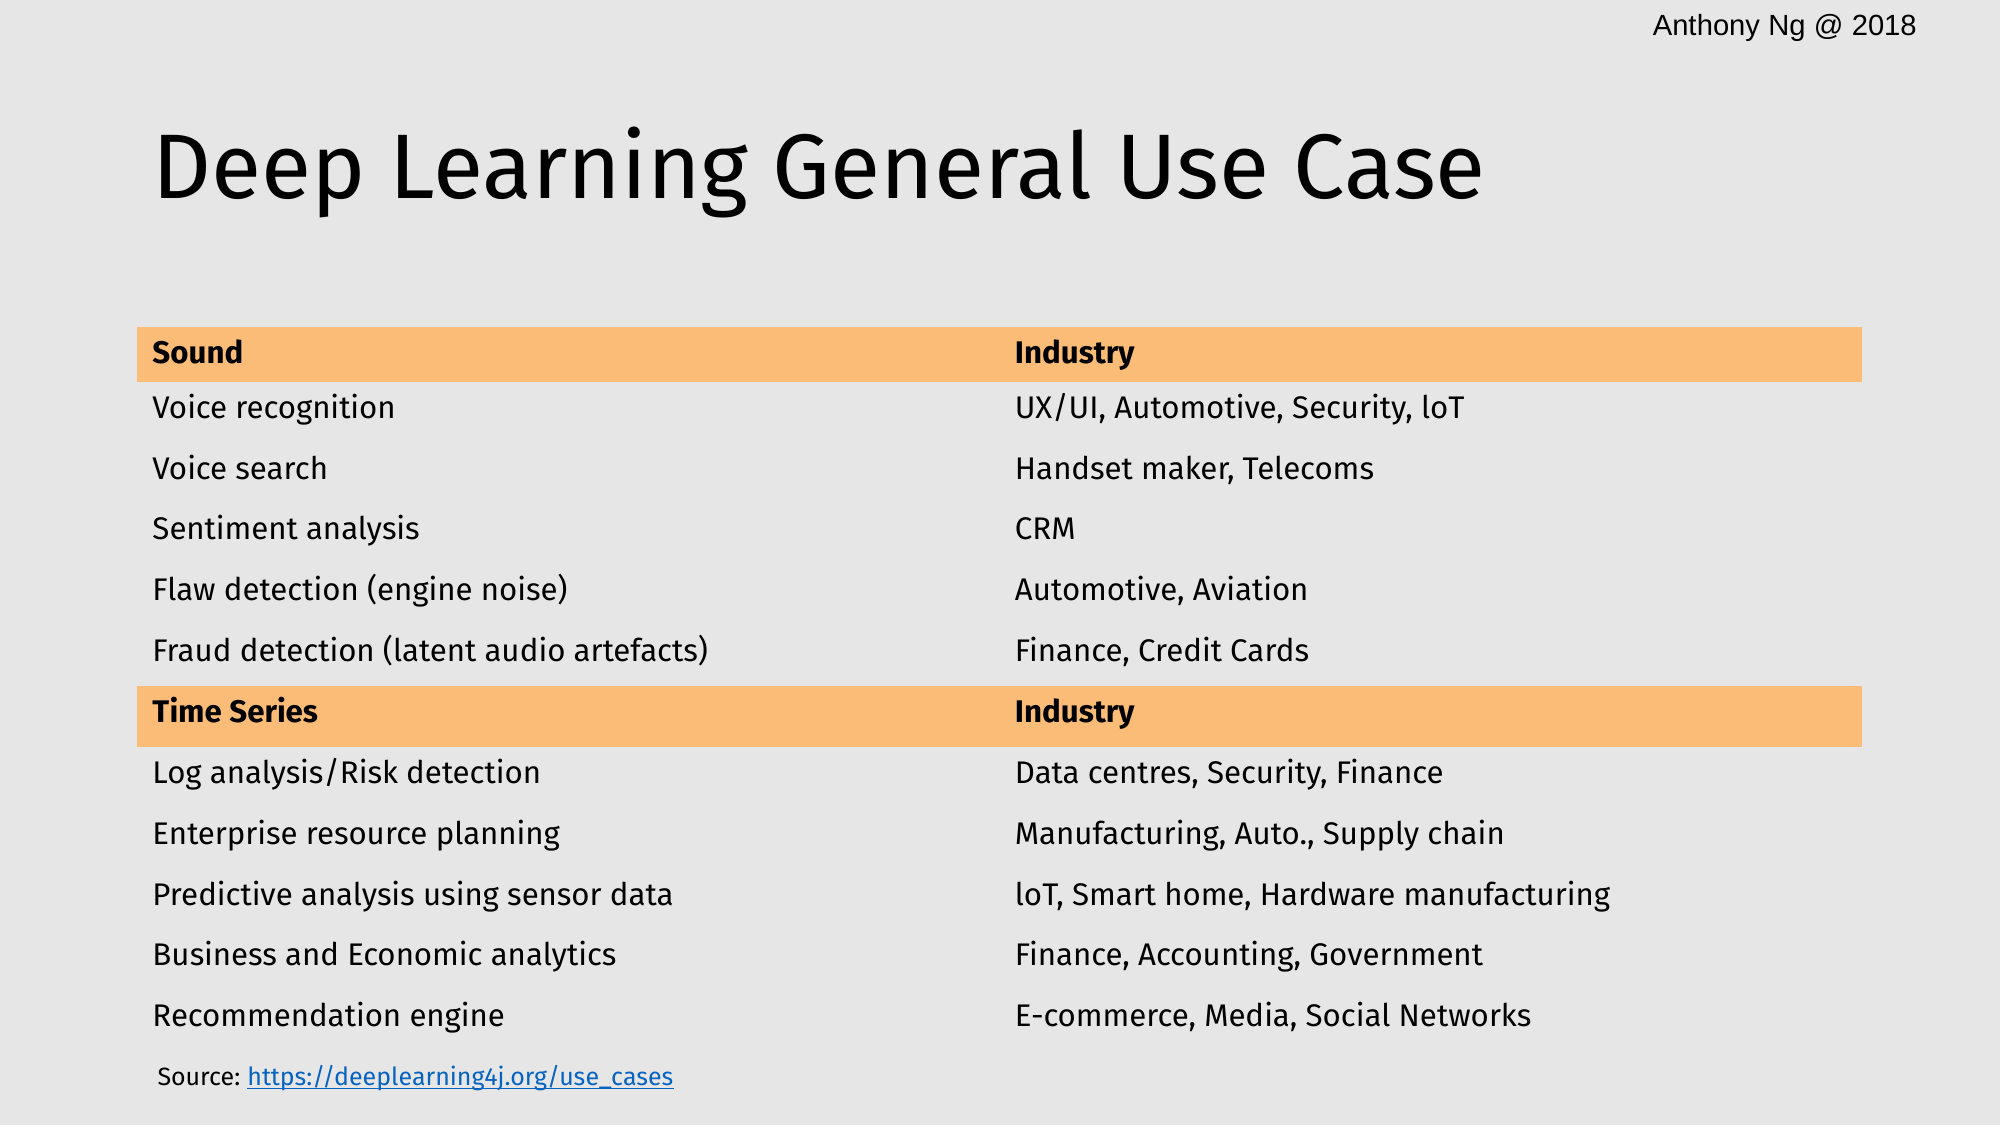

# Deep Learning General Use Case
| Sound | Industry |
| --- | --- |
| Voice recognition | UX/UI, Automotive, Security, loT |
| Voice search | Handset maker, Telecoms |
| Sentiment analysis | CRM |
| Flaw detection (engine noise) | Automotive, Aviation |
| Fraud detection (latent audio artefacts) | Finance, Credit Cards |
| Time Series | Industry |
| Log analysis/Risk detection | Data centres, Security, Finance |
| Enterprise resource planning | Manufacturing, Auto., Supply chain |
| Predictive analysis using sensor data | loT, Smart home, Hardware manufacturing |
| Business and Economic analytics | Finance, Accounting, Government |
| Recommendation engine | E-commerce, Media, Social Networks |
Source: https://deeplearning4j.org/use_cases